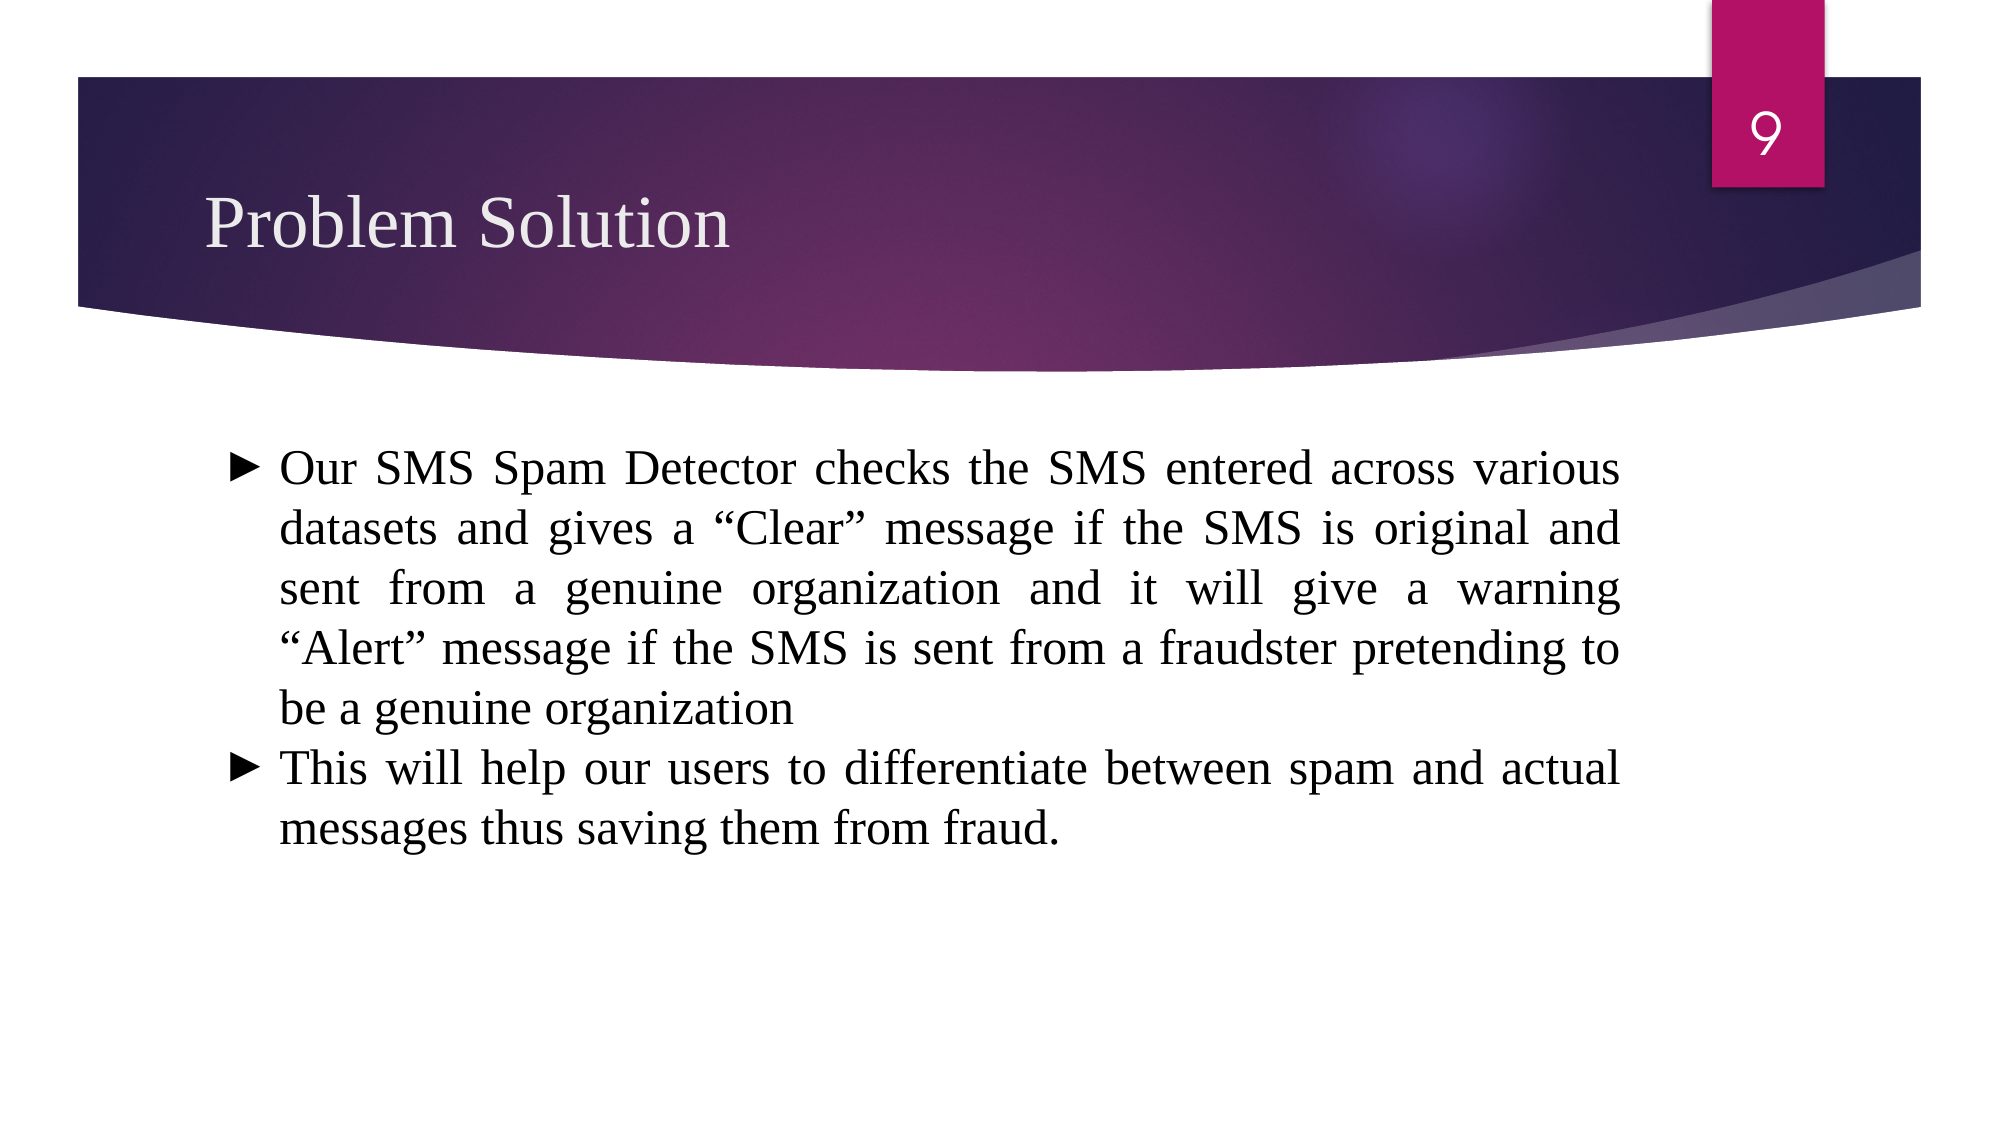

9
# Problem Solution
Our SMS Spam Detector checks the SMS entered across various datasets and gives a “Clear” message if the SMS is original and sent from a genuine organization and it will give a warning “Alert” message if the SMS is sent from a fraudster pretending to be a genuine organization
This will help our users to differentiate between spam and actual messages thus saving them from fraud.